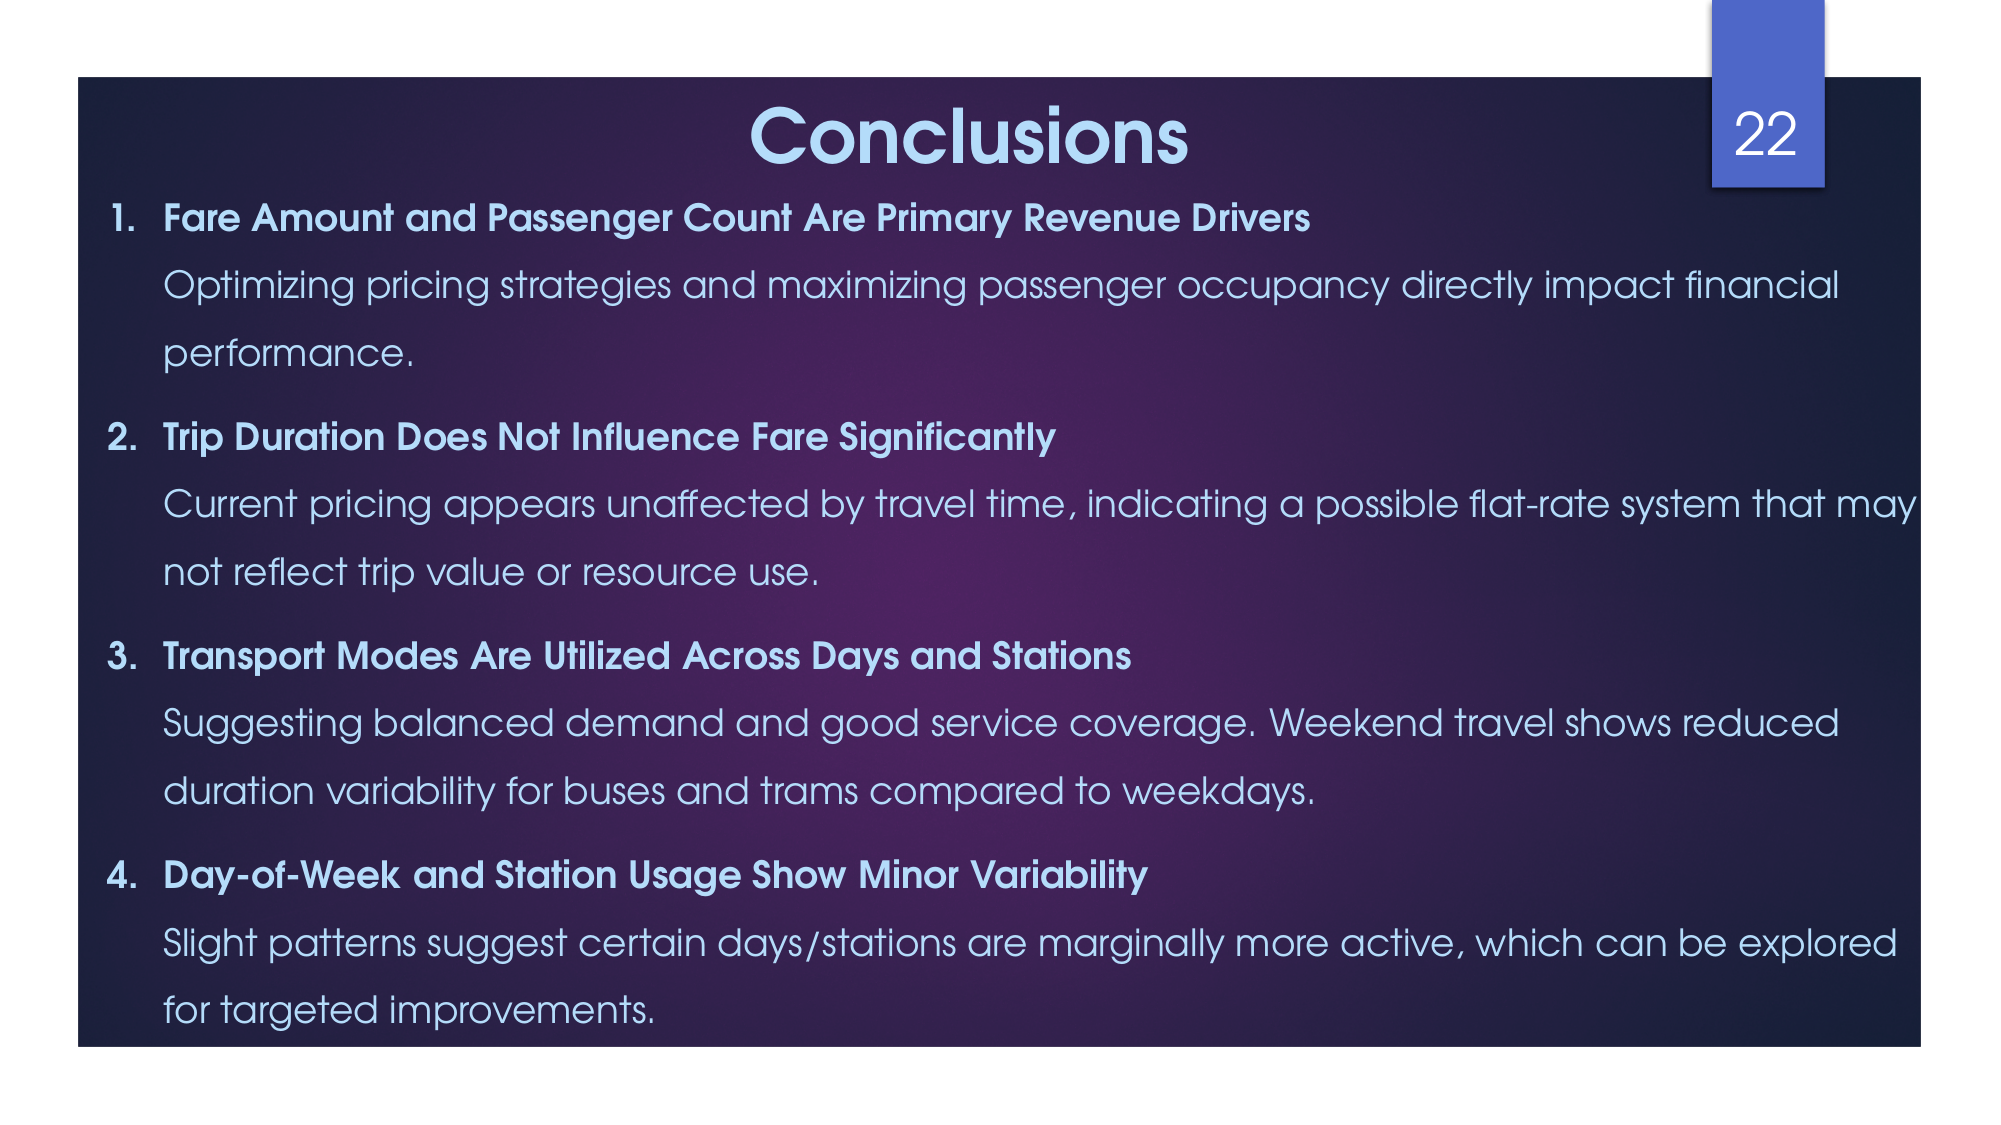

Conclusions
22
Fare Amount and Passenger Count Are Primary Revenue Drivers
Optimizing pricing strategies and maximizing passenger occupancy directly impact financial performance.
Trip Duration Does Not Influence Fare Significantly
Current pricing appears unaffected by travel time, indicating a possible flat-rate system that may not reflect trip value or resource use.
Transport Modes Are Utilized Across Days and Stations
Suggesting balanced demand and good service coverage. Weekend travel shows reduced duration variability for buses and trams compared to weekdays.
Day-of-Week and Station Usage Show Minor Variability
Slight patterns suggest certain days/stations are marginally more active, which can be explored for targeted improvements.